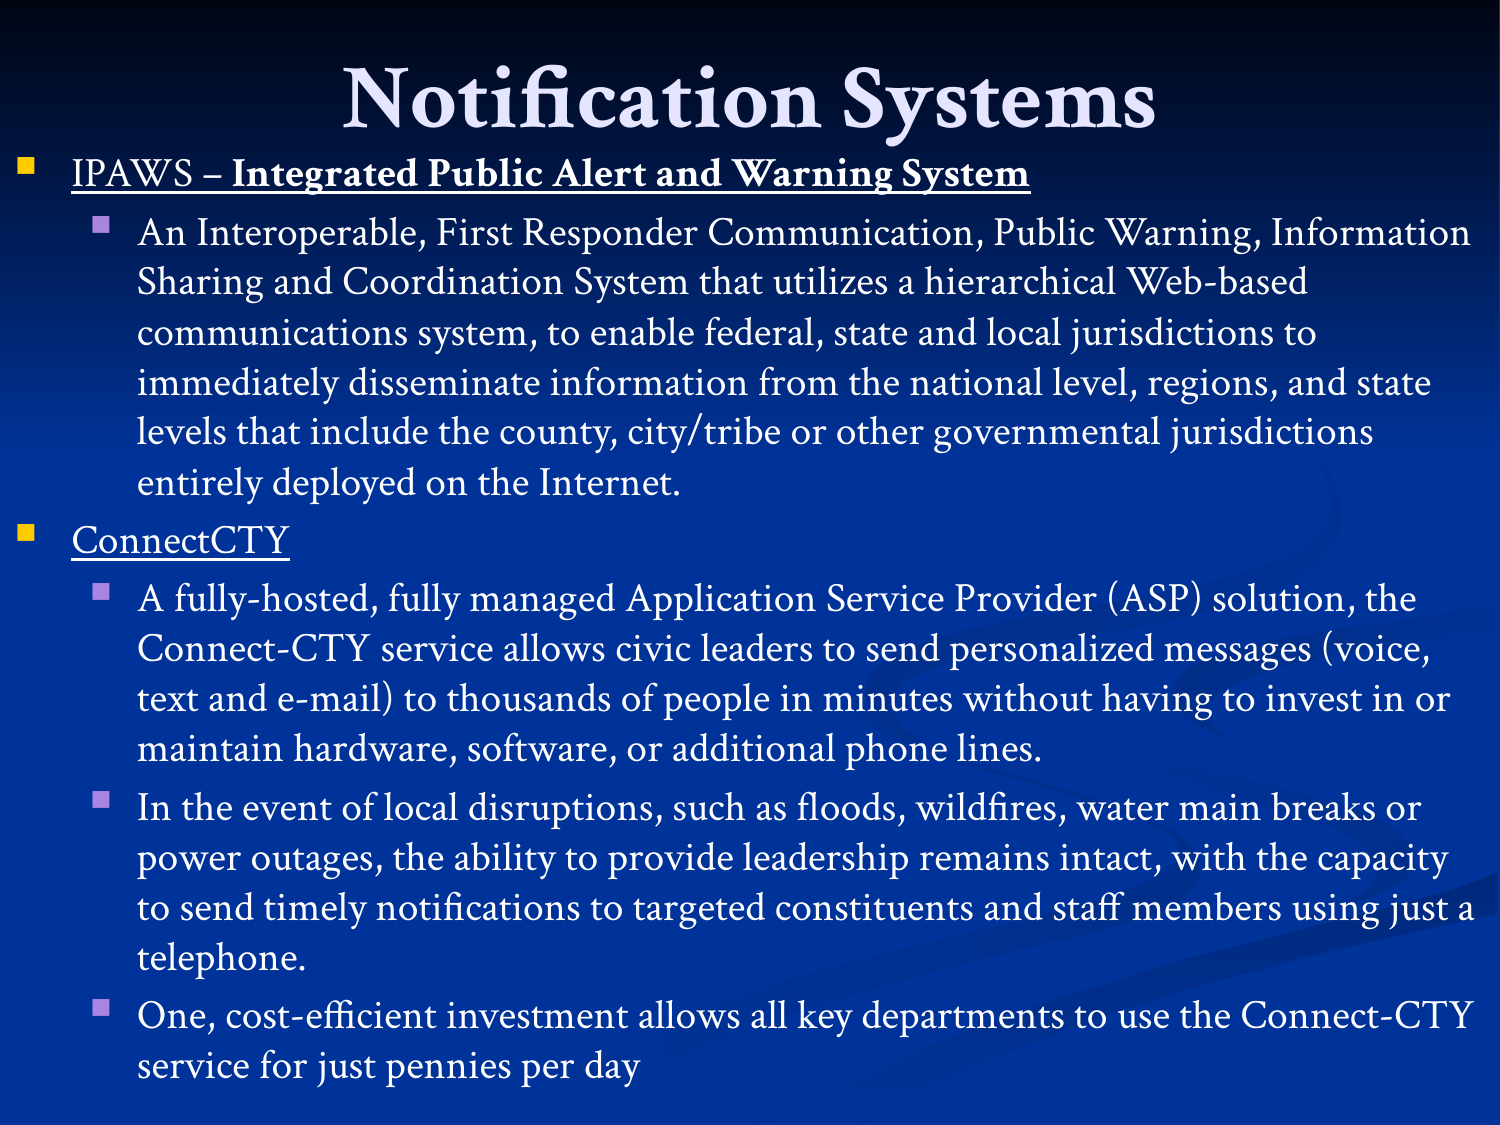

# Notification Systems
IPAWS – Integrated Public Alert and Warning System
An Interoperable, First Responder Communication, Public Warning, Information Sharing and Coordination System that utilizes a hierarchical Web-based communications system, to enable federal, state and local jurisdictions to immediately disseminate information from the national level, regions, and state levels that include the county, city/tribe or other governmental jurisdictions entirely deployed on the Internet.
ConnectCTY
A fully-hosted, fully managed Application Service Provider (ASP) solution, the Connect-CTY service allows civic leaders to send personalized messages (voice, text and e-mail) to thousands of people in minutes without having to invest in or maintain hardware, software, or additional phone lines.
In the event of local disruptions, such as floods, wildfires, water main breaks or power outages, the ability to provide leadership remains intact, with the capacity to send timely notifications to targeted constituents and staff members using just a telephone.
One, cost-efficient investment allows all key departments to use the Connect-CTY service for just pennies per day